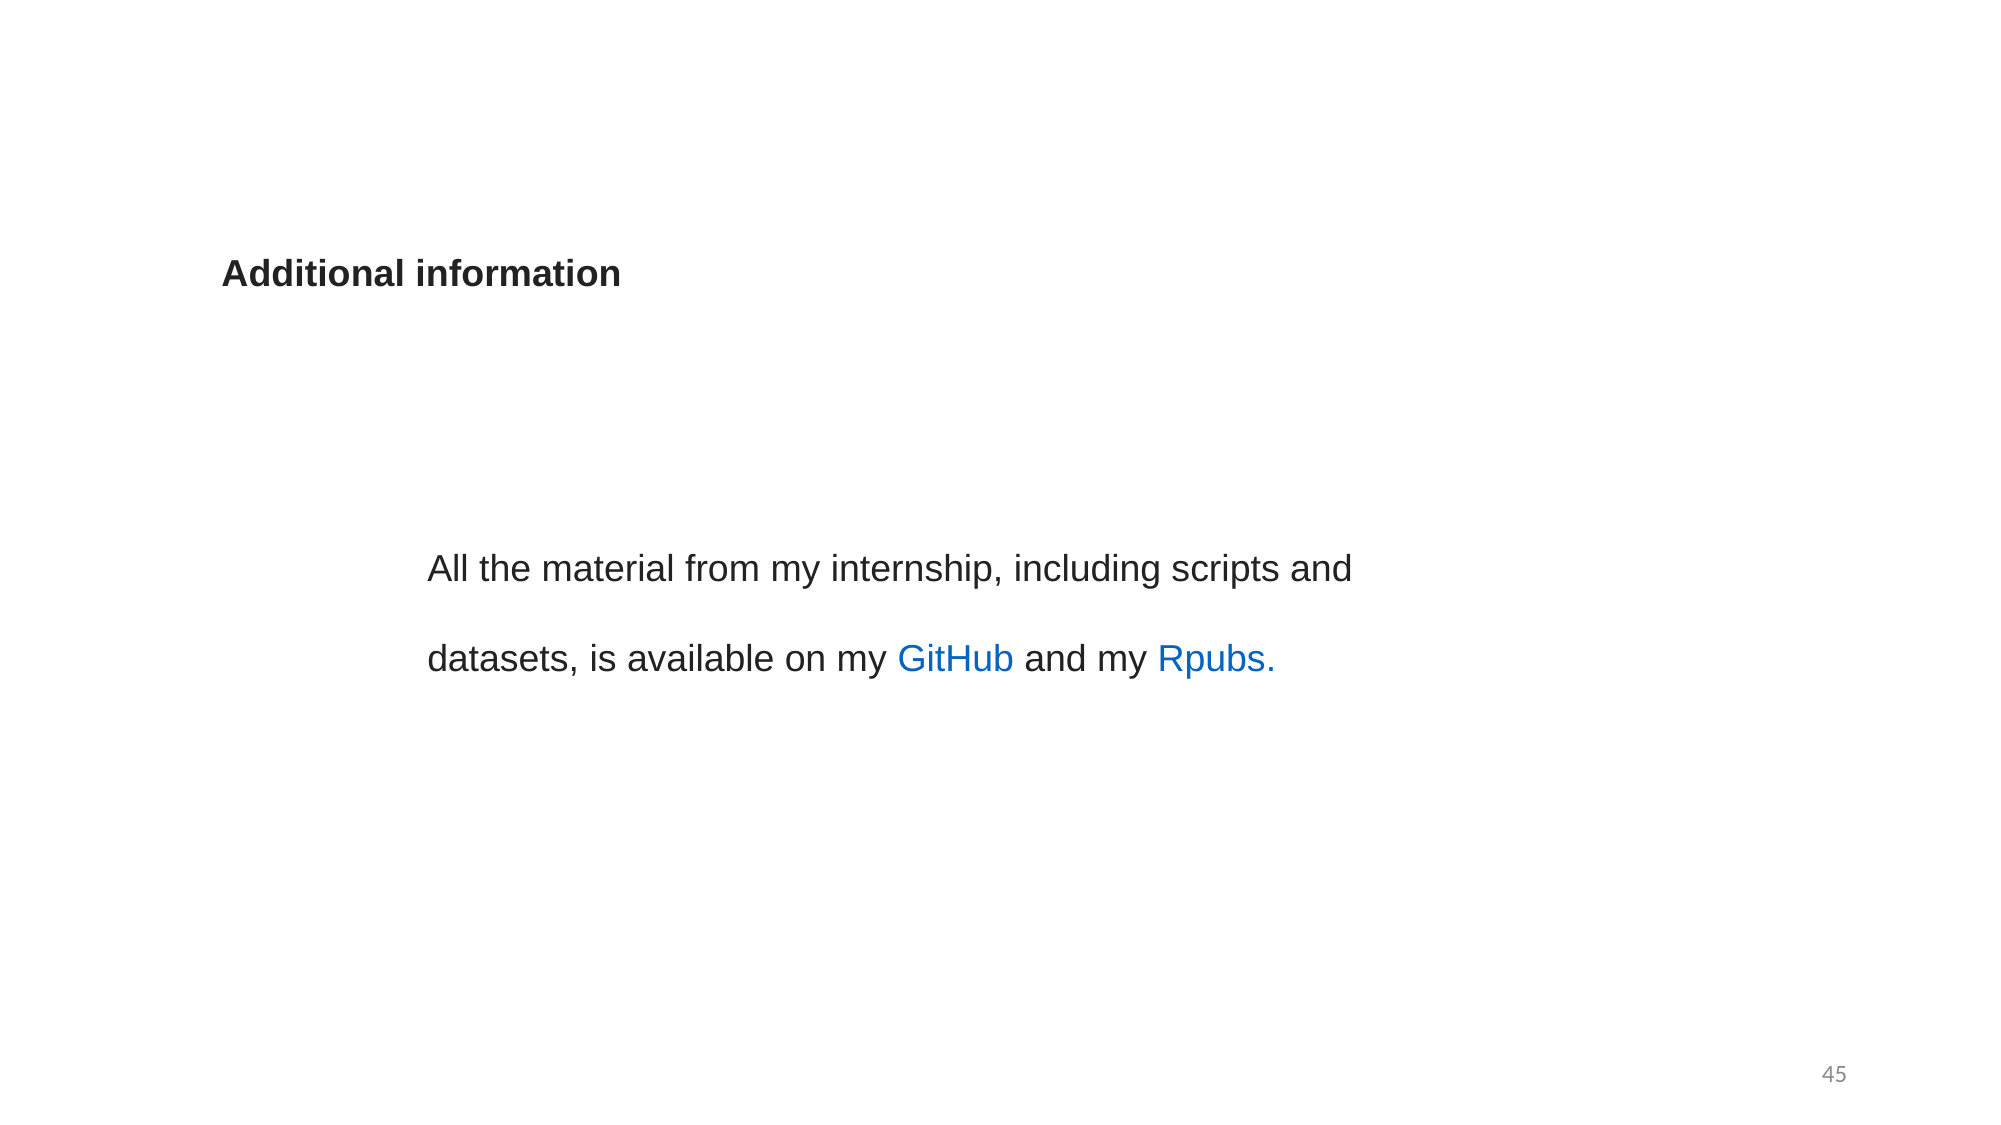

Additional information
All the material from my internship, including scripts and datasets, is available on my GitHub and my Rpubs.
45